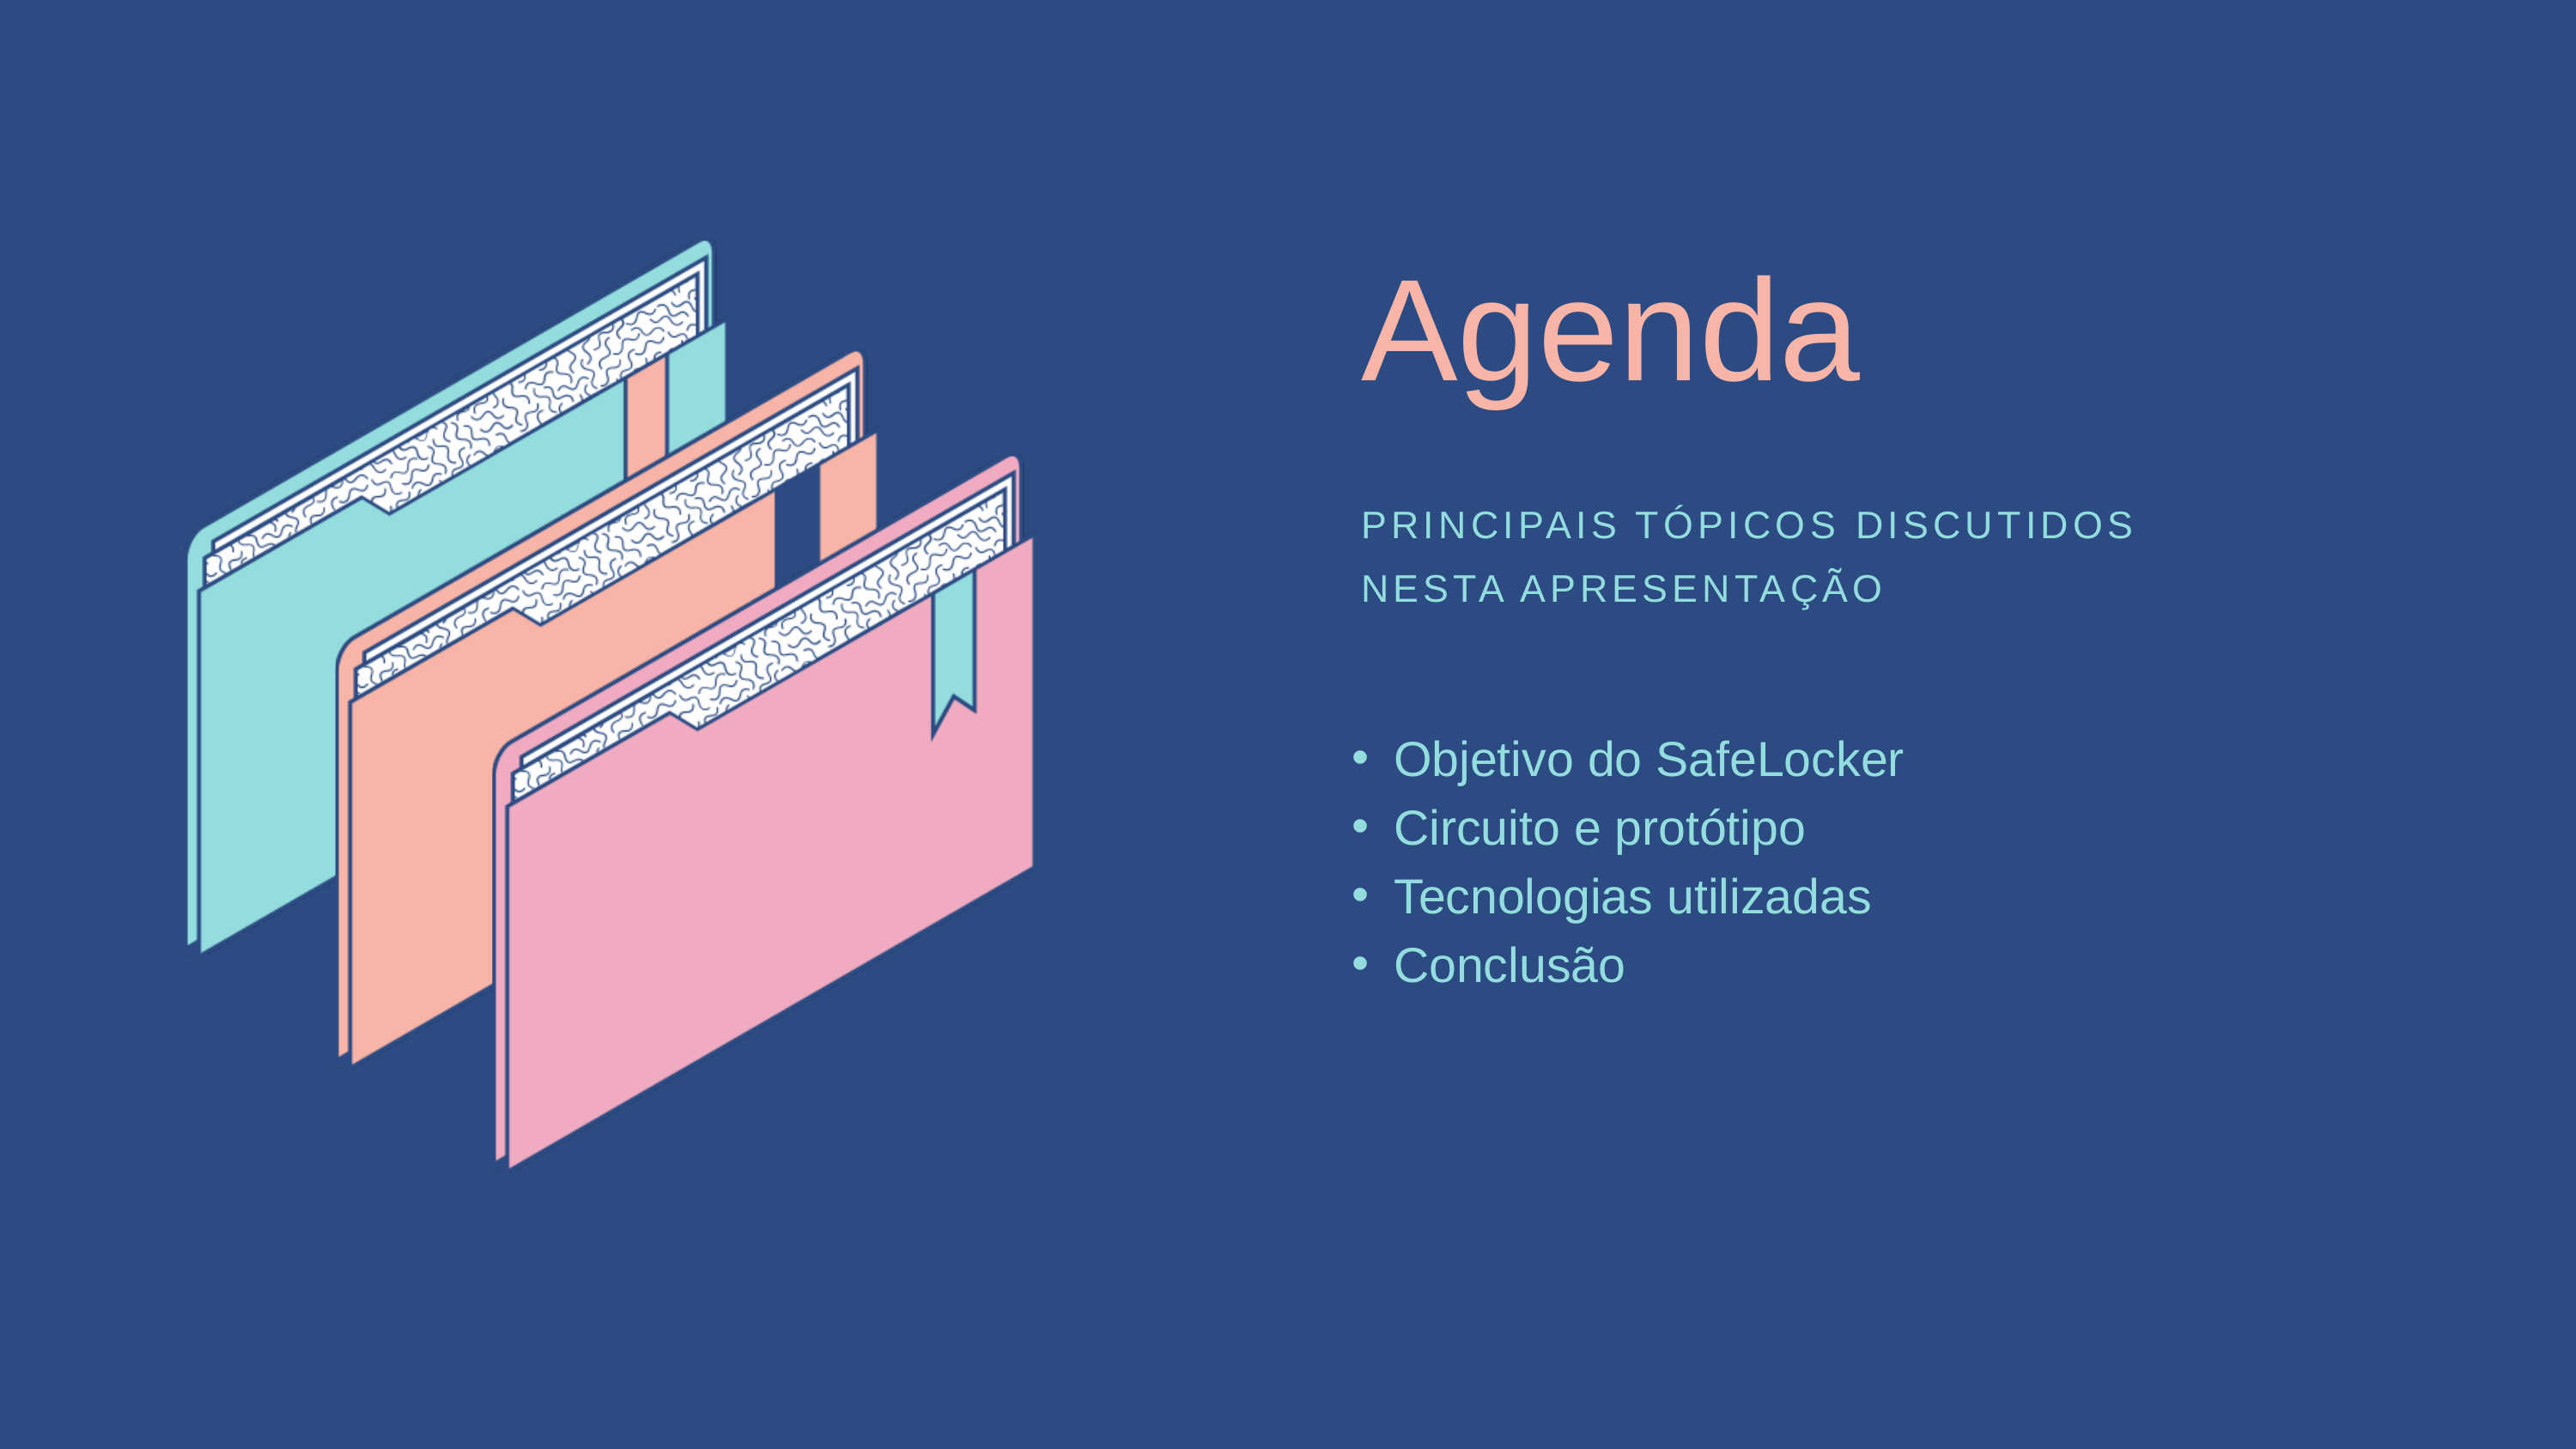

Agenda
PRINCIPAIS TÓPICOS DISCUTIDOS NESTA APRESENTAÇÃO
Objetivo do SafeLocker
Circuito e protótipo
Tecnologias utilizadas
Conclusão